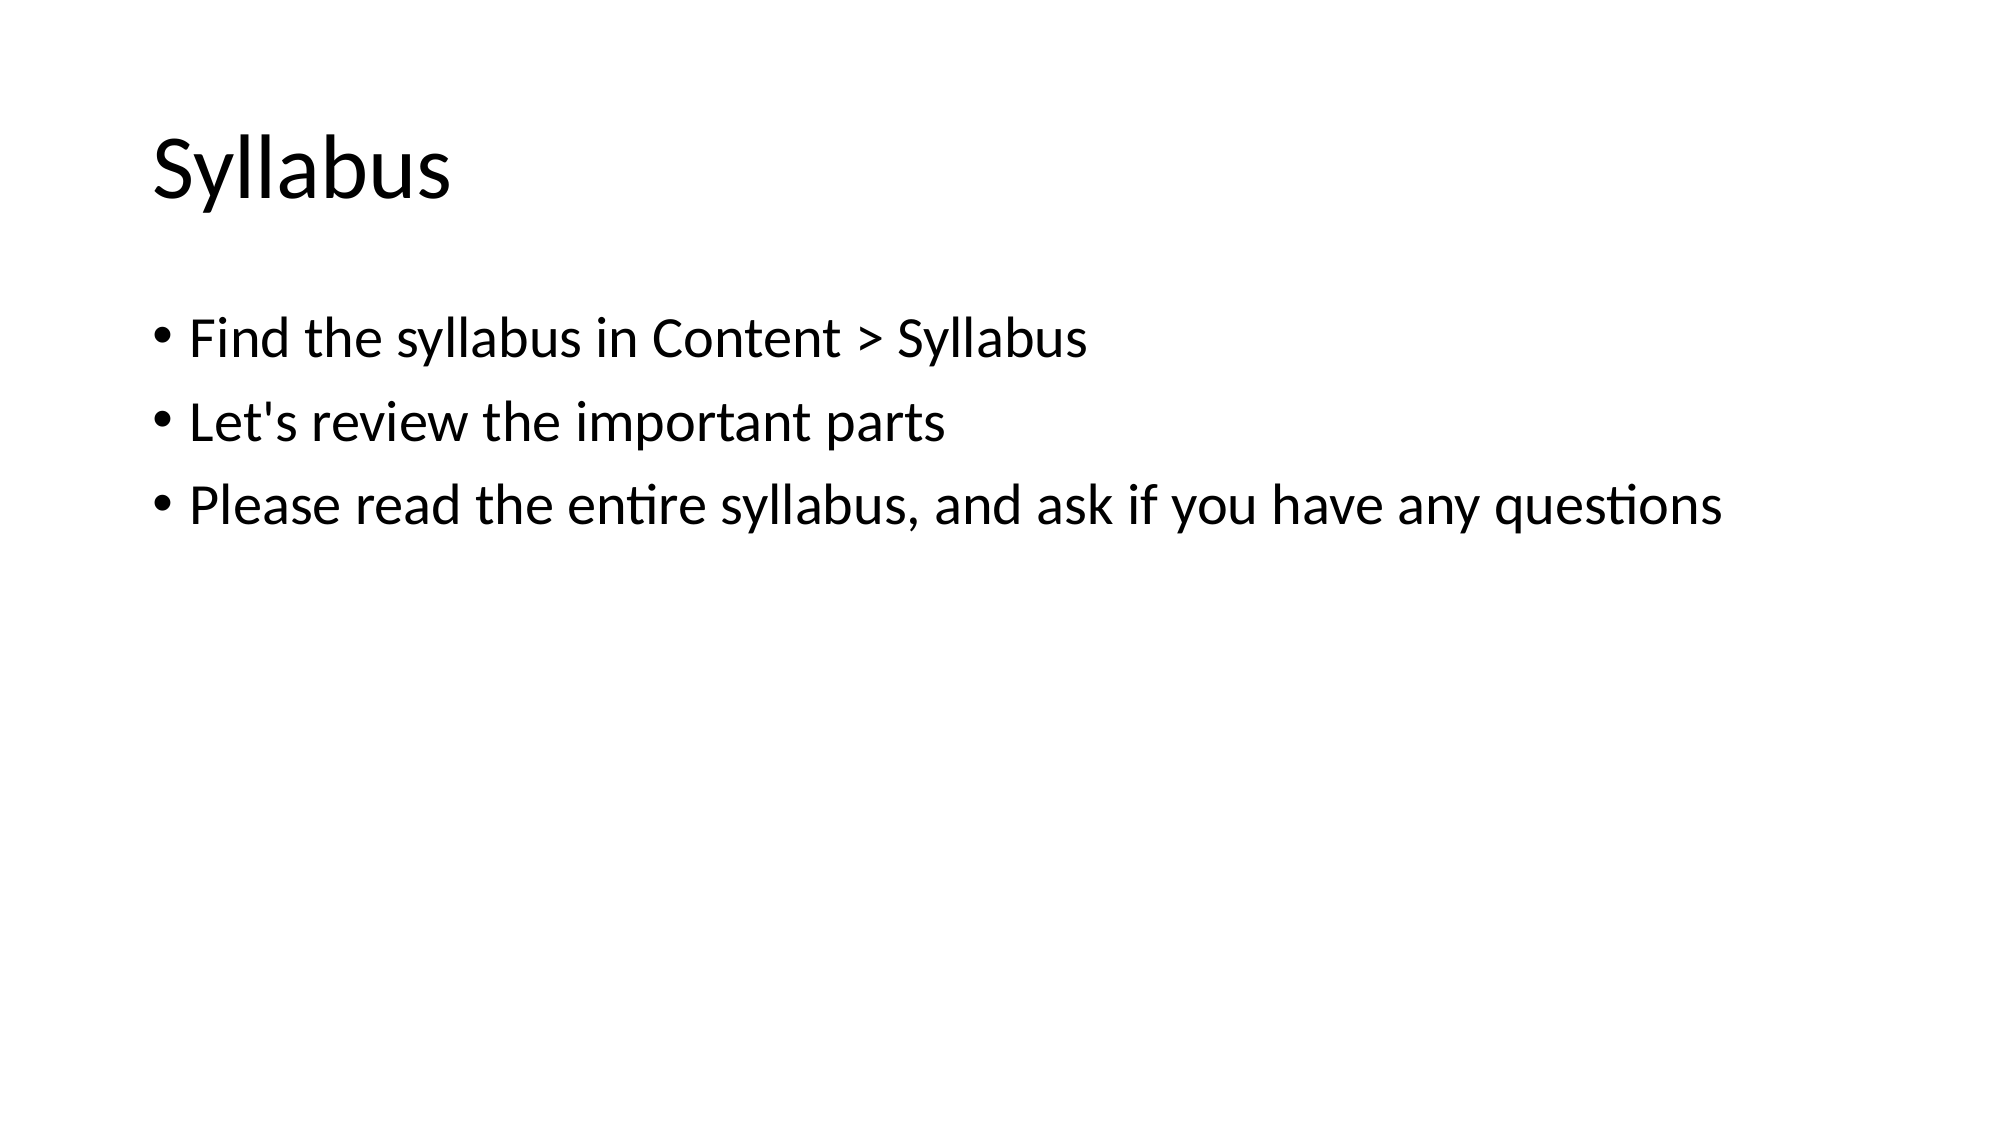

# Syllabus
Find the syllabus in Content > Syllabus
Let's review the important parts
Please read the entire syllabus, and ask if you have any questions